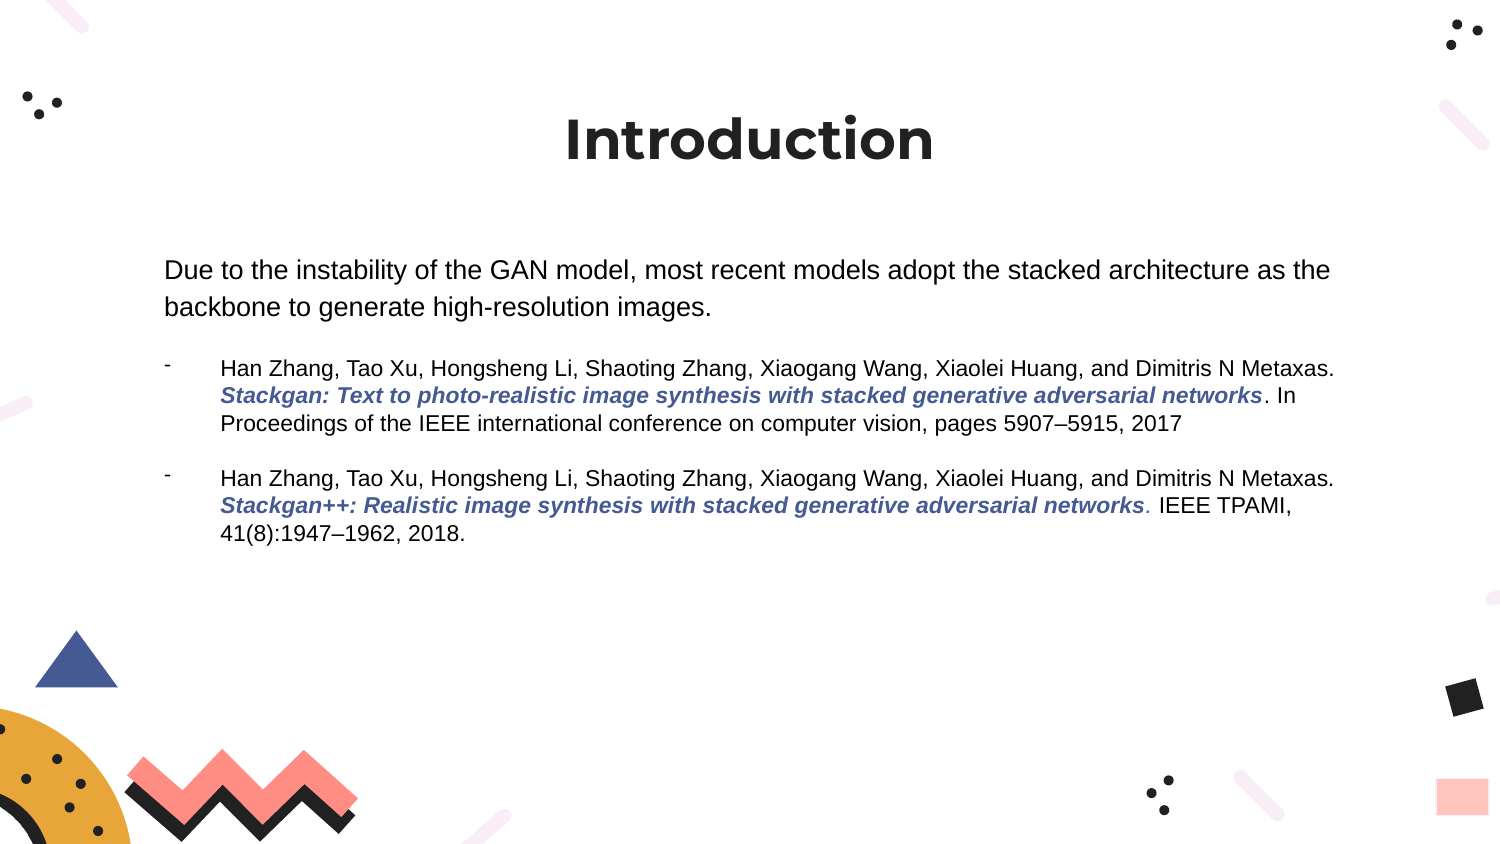

# Introduction
Due to the instability of the GAN model, most recent models adopt the stacked architecture as the backbone to generate high-resolution images.

Han Zhang, Tao Xu, Hongsheng Li, Shaoting Zhang, Xiaogang Wang, Xiaolei Huang, and Dimitris N Metaxas. Stackgan: Text to photo-realistic image synthesis with stacked generative adversarial networks. In Proceedings of the IEEE international conference on computer vision, pages 5907–5915, 2017

Han Zhang, Tao Xu, Hongsheng Li, Shaoting Zhang, Xiaogang Wang, Xiaolei Huang, and Dimitris N Metaxas. Stackgan++: Realistic image synthesis with stacked generative adversarial networks. IEEE TPAMI, 41(8):1947–1962, 2018.